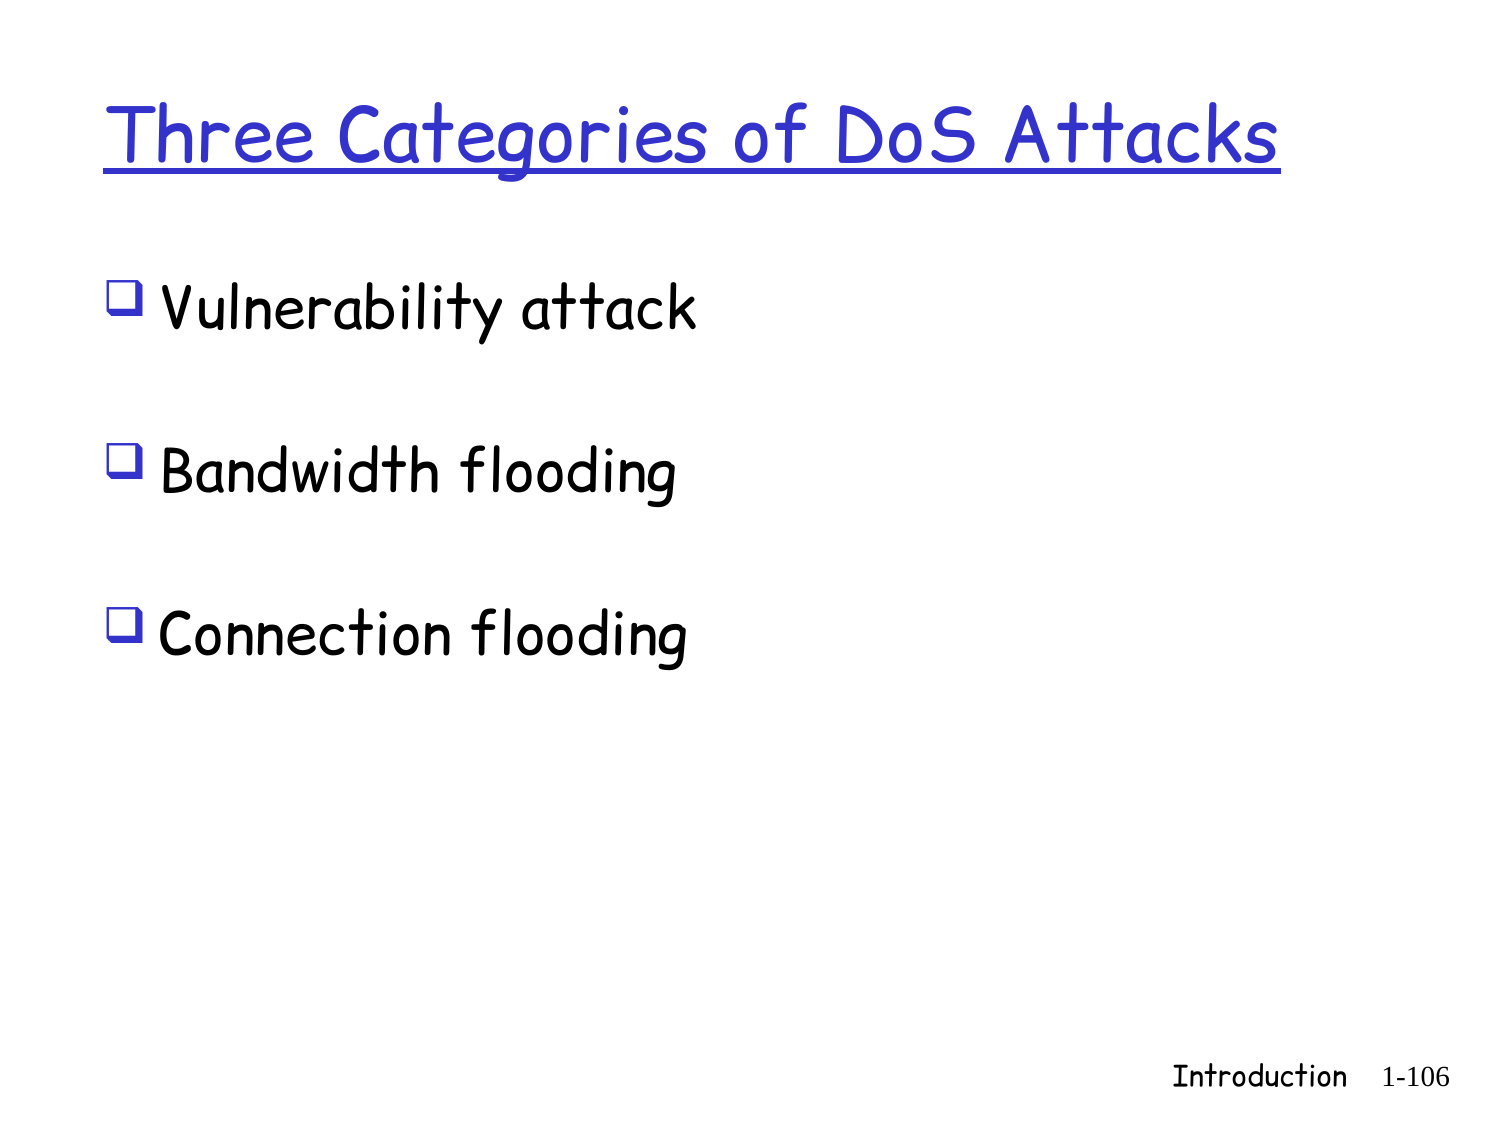

# Three Categories of DoS Attacks
Vulnerability attack

Bandwidth flooding

Connection flooding
 Introduction
1-106